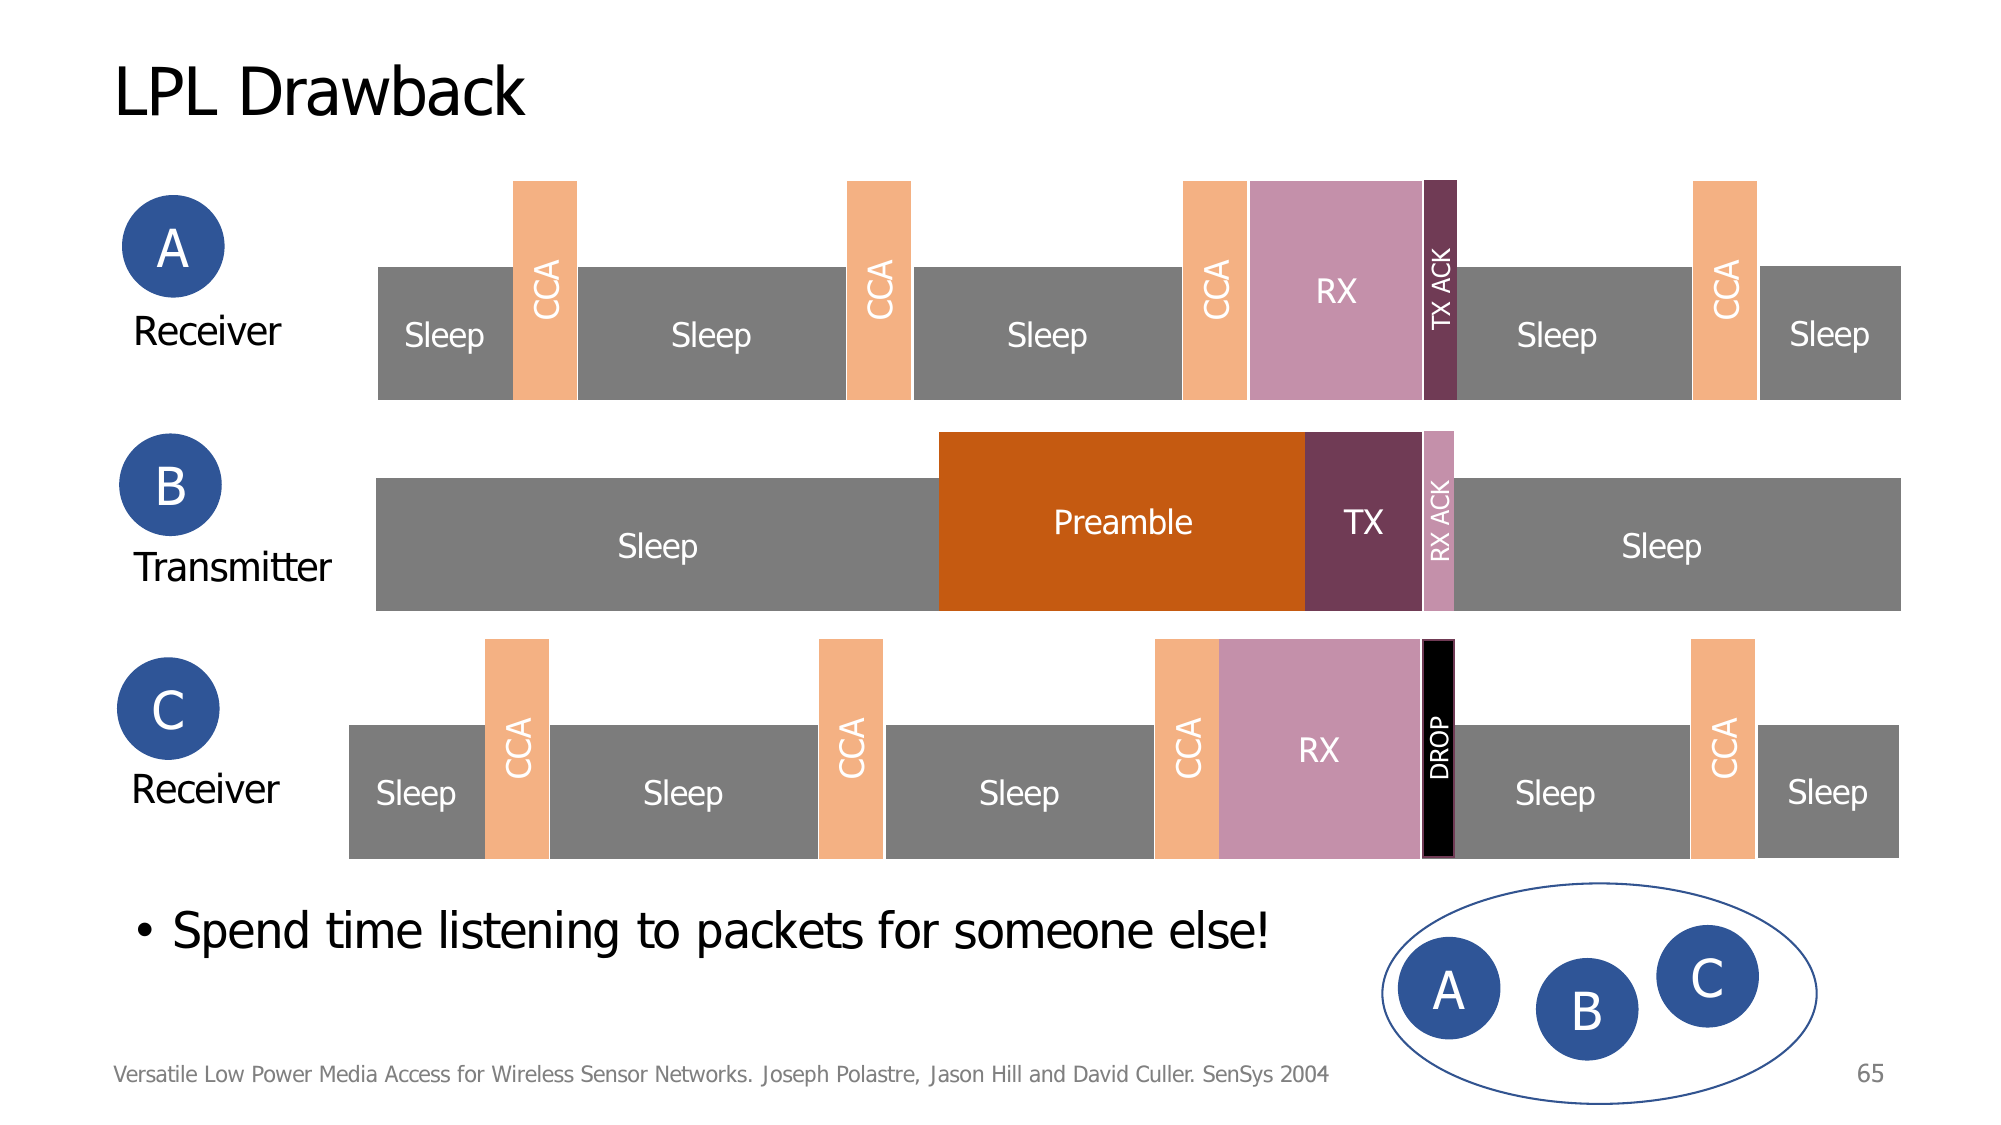

# LPL Drawback
TX ACK
CCA
CCA
CCA
RX
CCA
A
Sleep
Sleep
Sleep
Sleep
Sleep
Receiver
RX ACK
TX
Preamble
B
Sleep
Sleep
Transmitter
DROP
CCA
CCA
CCA
RX
CCA
C
Sleep
Sleep
Sleep
Sleep
Sleep
Receiver

Spend time listening to packets for someone else!
C
A
B
65
Versatile Low Power Media Access for Wireless Sensor Networks. Joseph Polastre, Jason Hill and David Culler. SenSys 2004